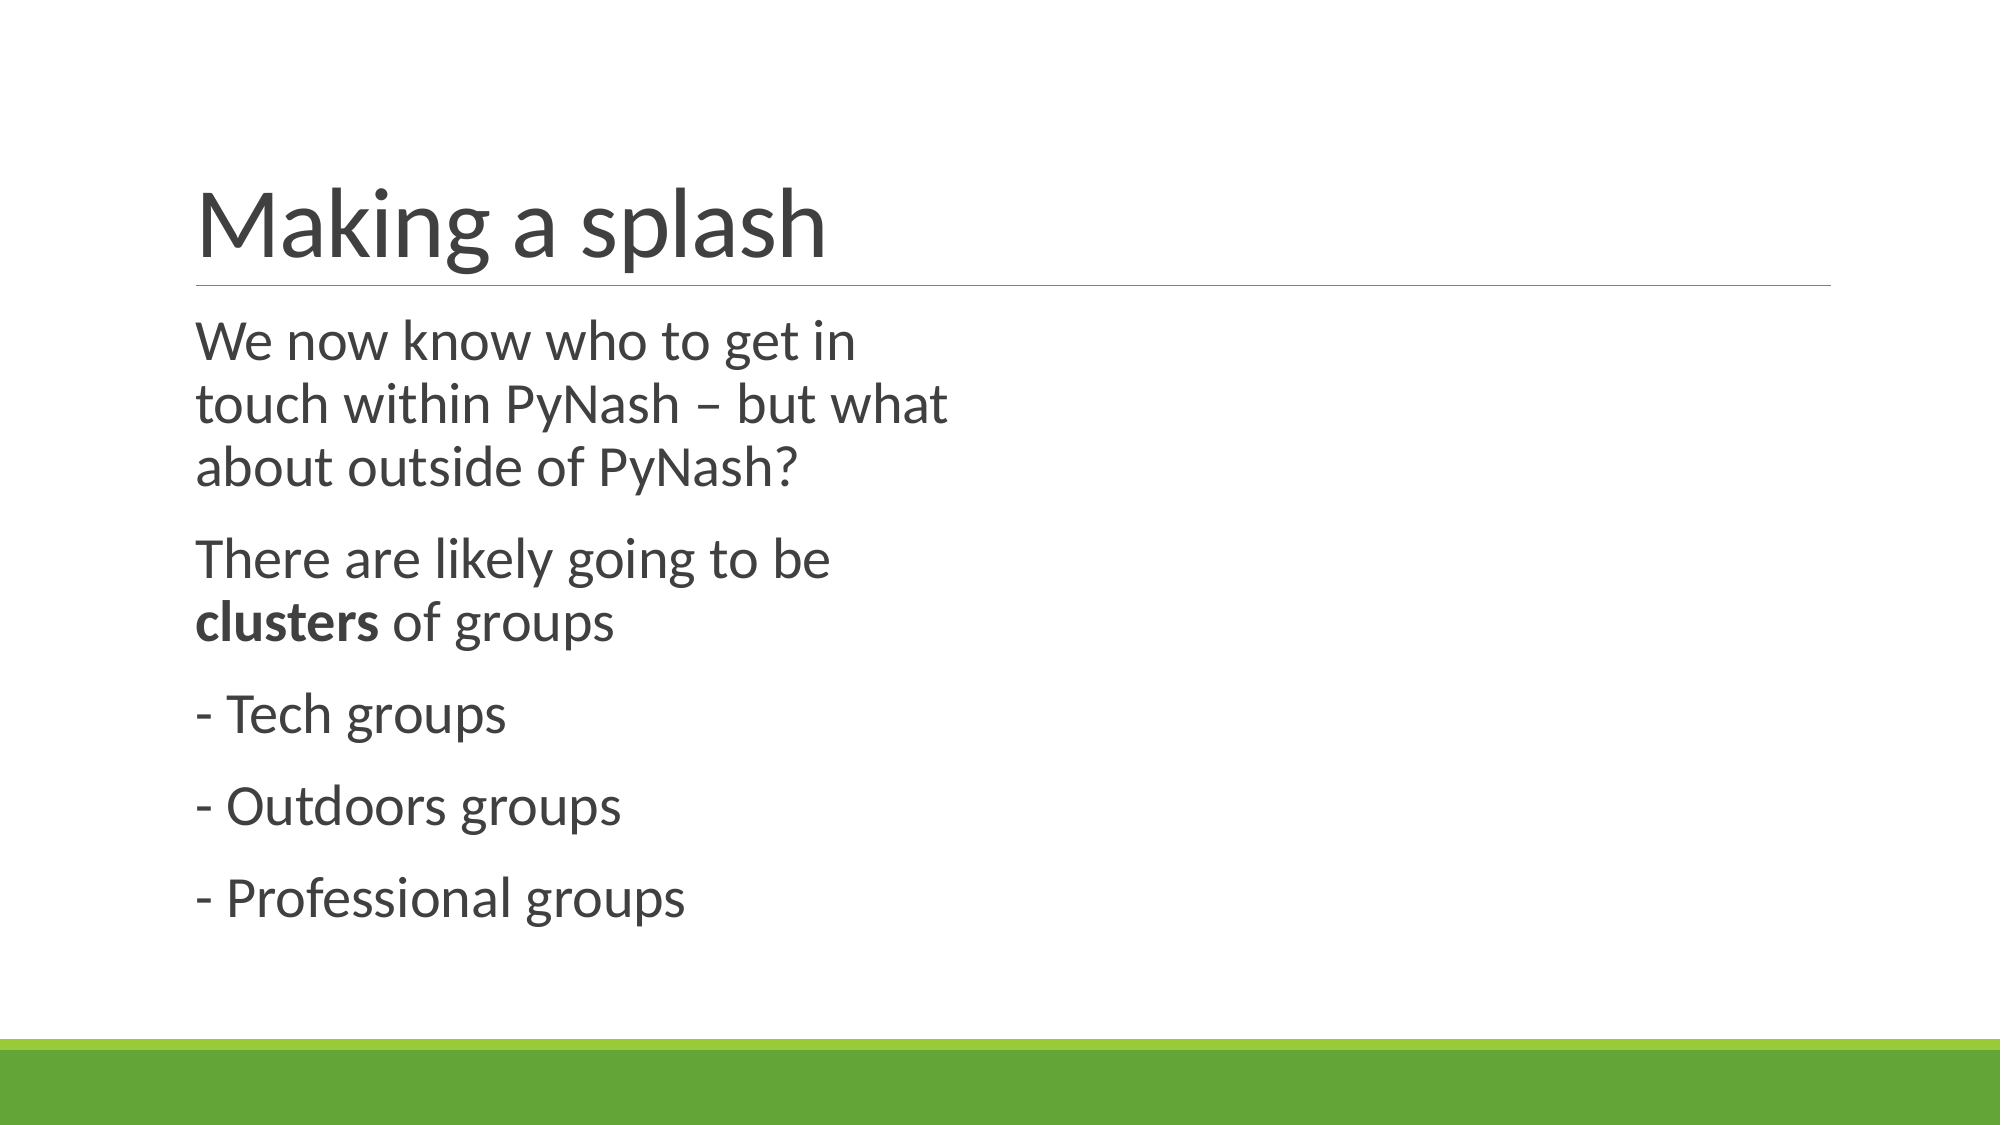

# Making a splash
We now know who to get in touch within PyNash – but what about outside of PyNash?
There are likely going to be clusters of groups
- Tech groups
- Outdoors groups
- Professional groups